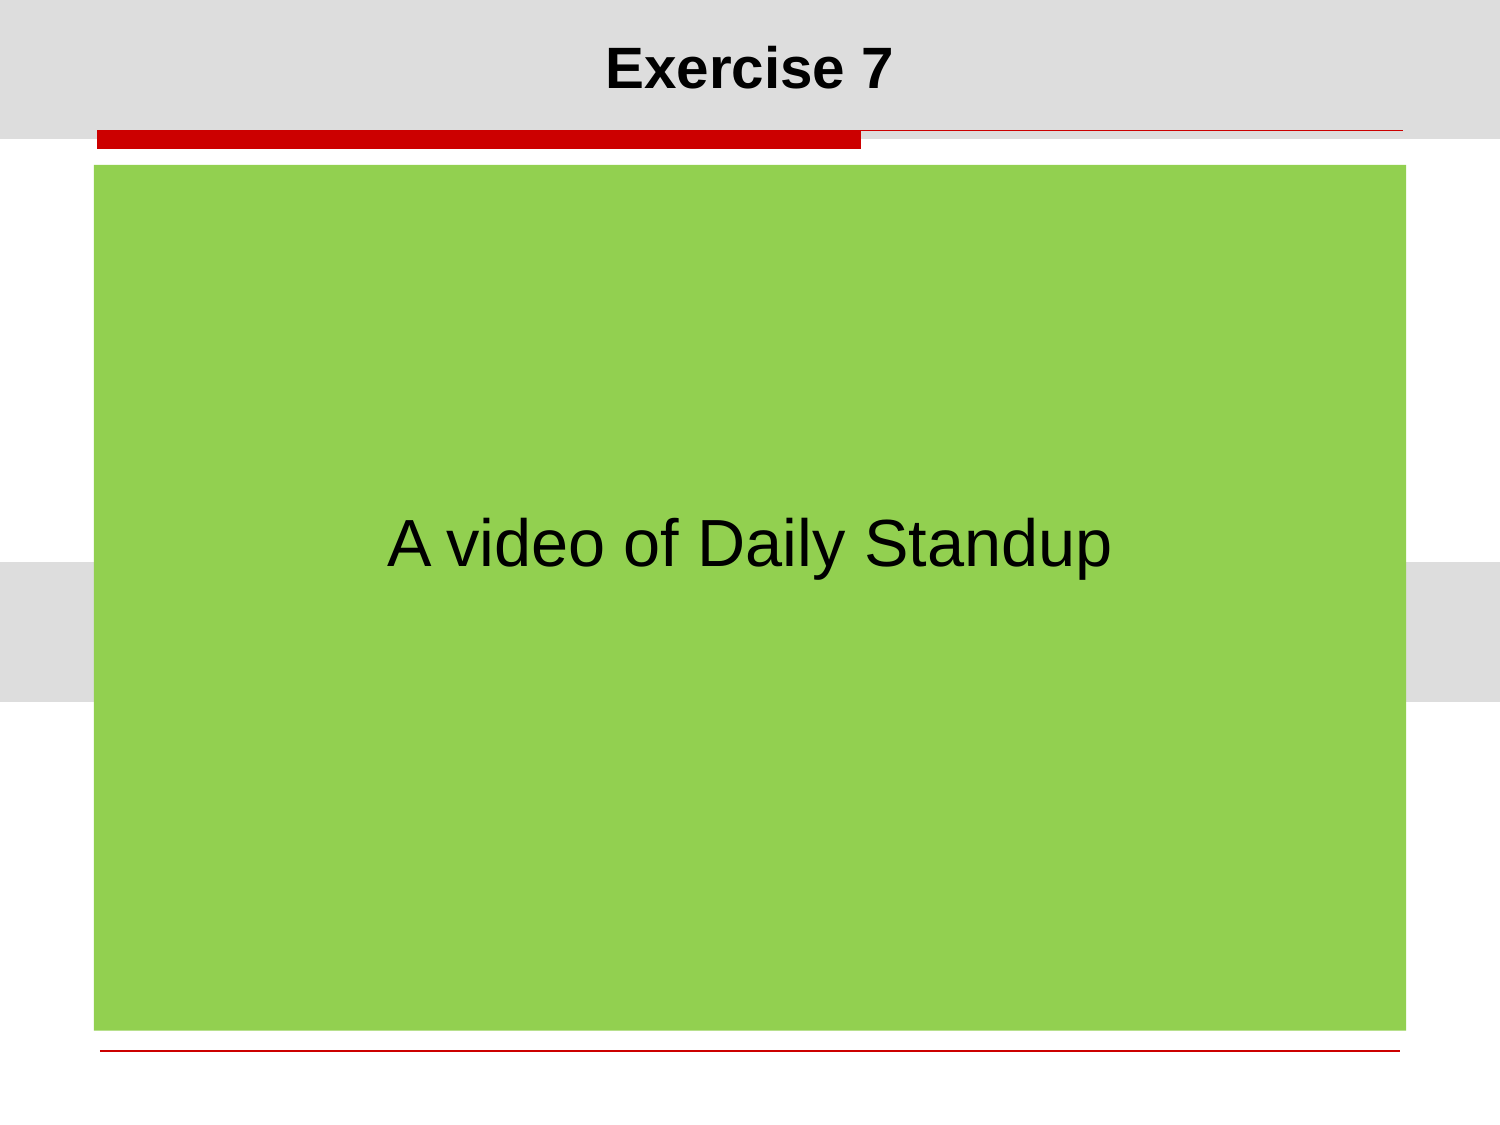

# Exercise 7

A video of Daily Standup